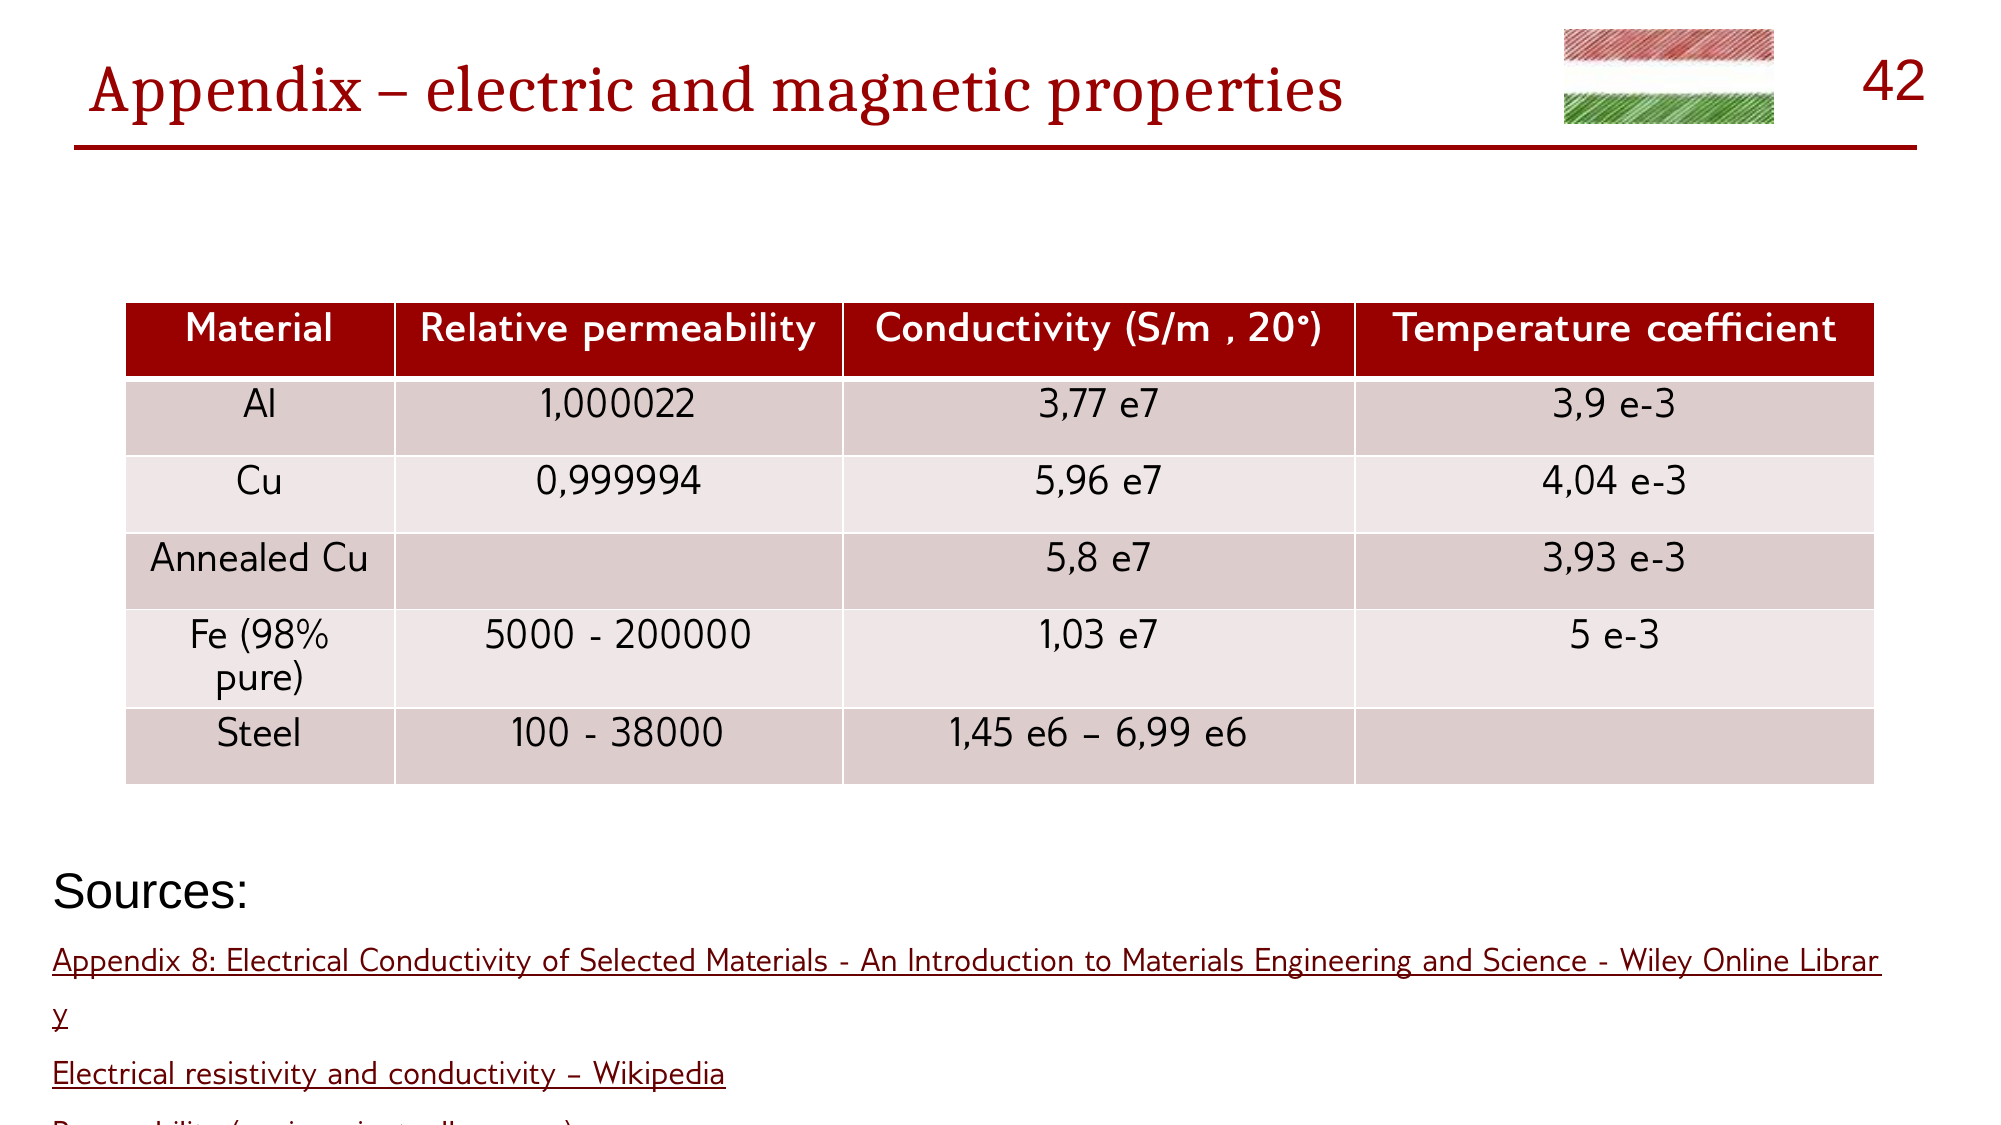

# Appendix – electric and magnetic properties
| Material | Relative permeability | Conductivity (S/m , 20°) | Temperature coefficient |
| --- | --- | --- | --- |
| Al | 1,000022 | 3,77 e7 | 3,9 e-3 |
| Cu | 0,999994 | 5,96 e7 | 4,04 e-3 |
| Annealed Cu |  | 5,8 e7 | 3,93 e-3 |
| Fe (98% pure) | 5000 - 200000 | 1,03 e7 | 5 e-3 |
| Steel | 100 - 38000 | 1,45 e6 – 6,99 e6 |  |
Sources:
Appendix 8: Electrical Conductivity of Selected Materials - An Introduction to Materials Engineering and Science - Wiley Online Library
Electrical resistivity and conductivity – Wikipedia
Permeability (engineeringtoolbox.com)